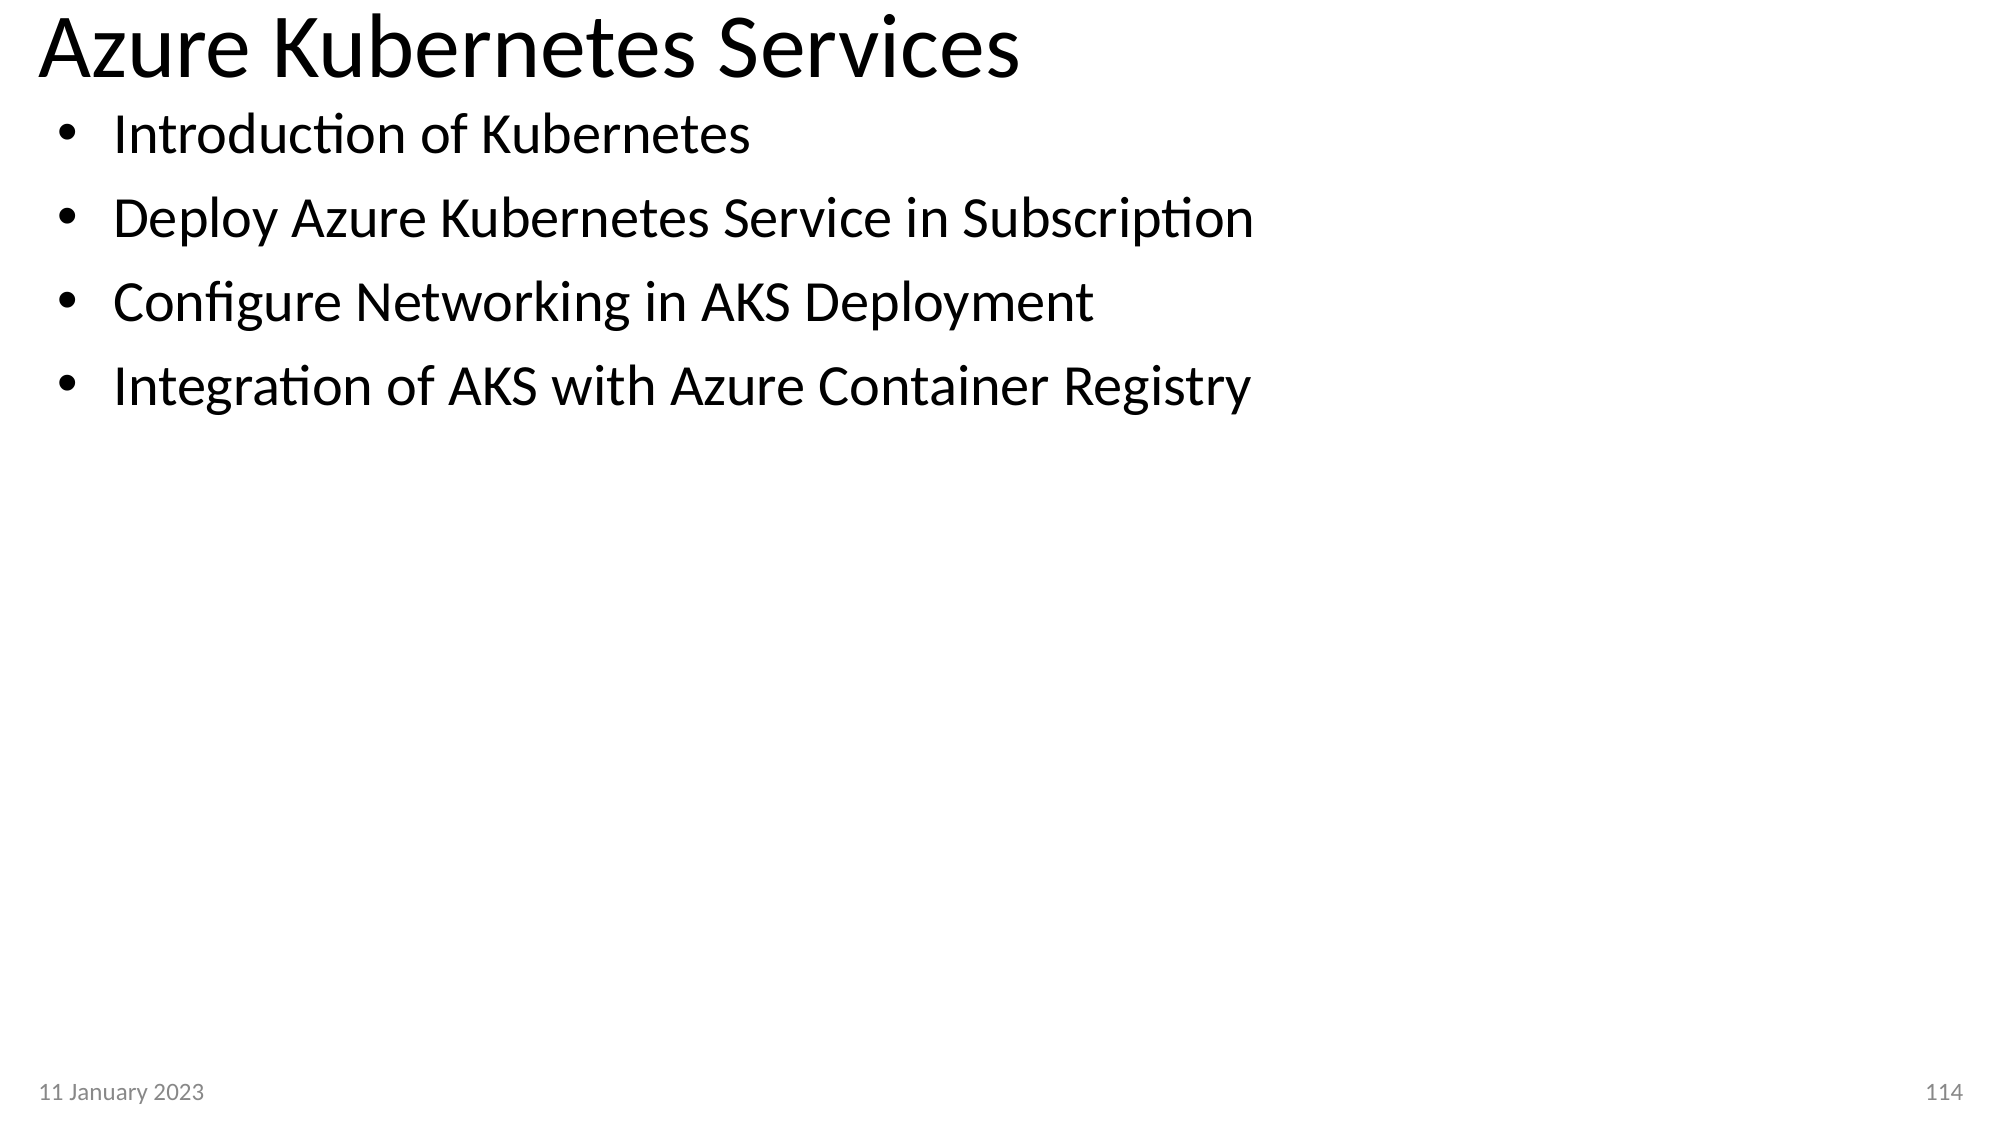

# Azure Kubernetes Services
Introduction of Kubernetes
Deploy Azure Kubernetes Service in Subscription
Configure Networking in AKS Deployment
Integration of AKS with Azure Container Registry
11 January 2023
114